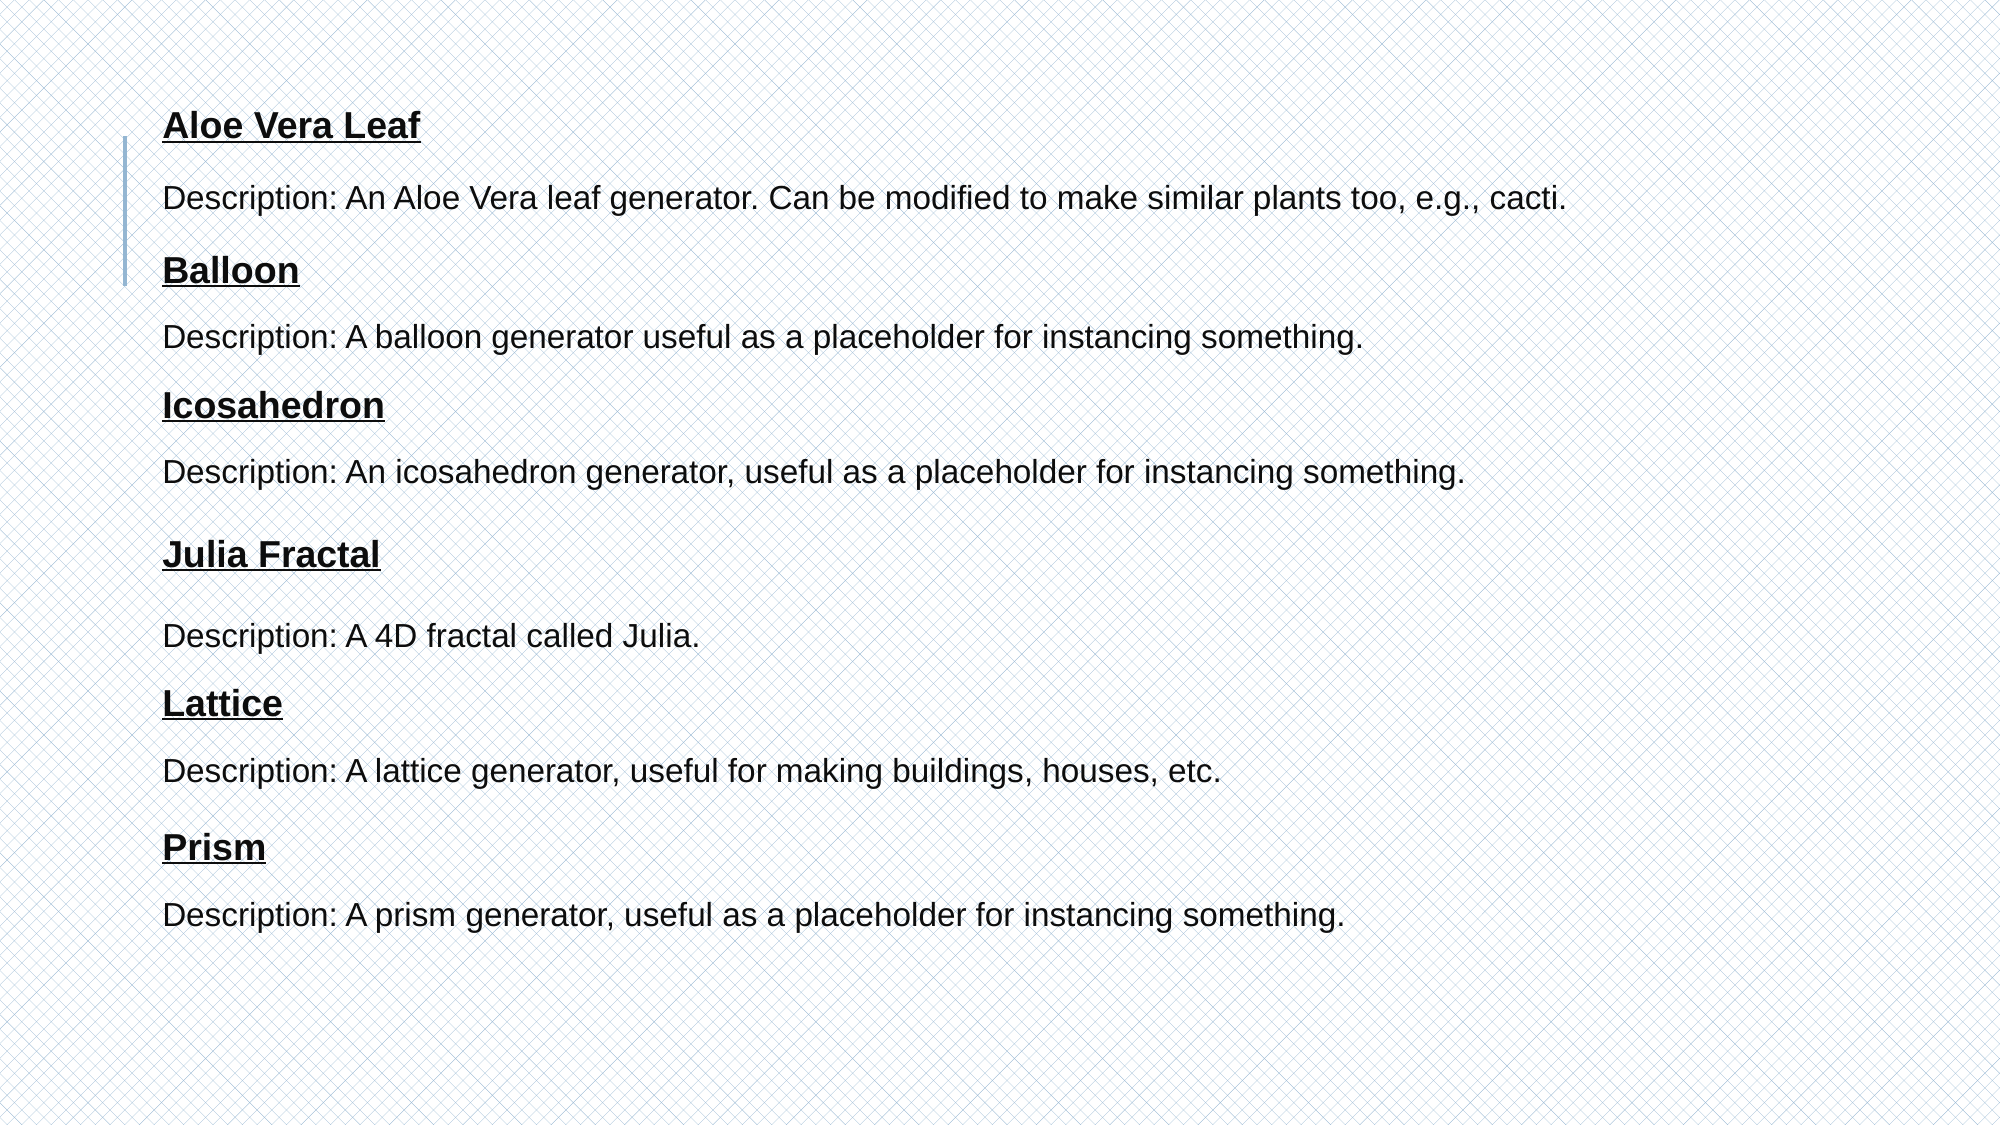

# Aloe Vera Leaf Description: An Aloe Vera leaf generator. Can be modified to make similar plants too, e.g., cacti. Balloon Description: A balloon generator useful as a placeholder for instancing something. Icosahedron Description: An icosahedron generator, useful as a placeholder for instancing something. Julia Fractal Description: A 4D fractal called Julia. Lattice Description: A lattice generator, useful for making buildings, houses, etc. Prism Description: A prism generator, useful as a placeholder for instancing something.